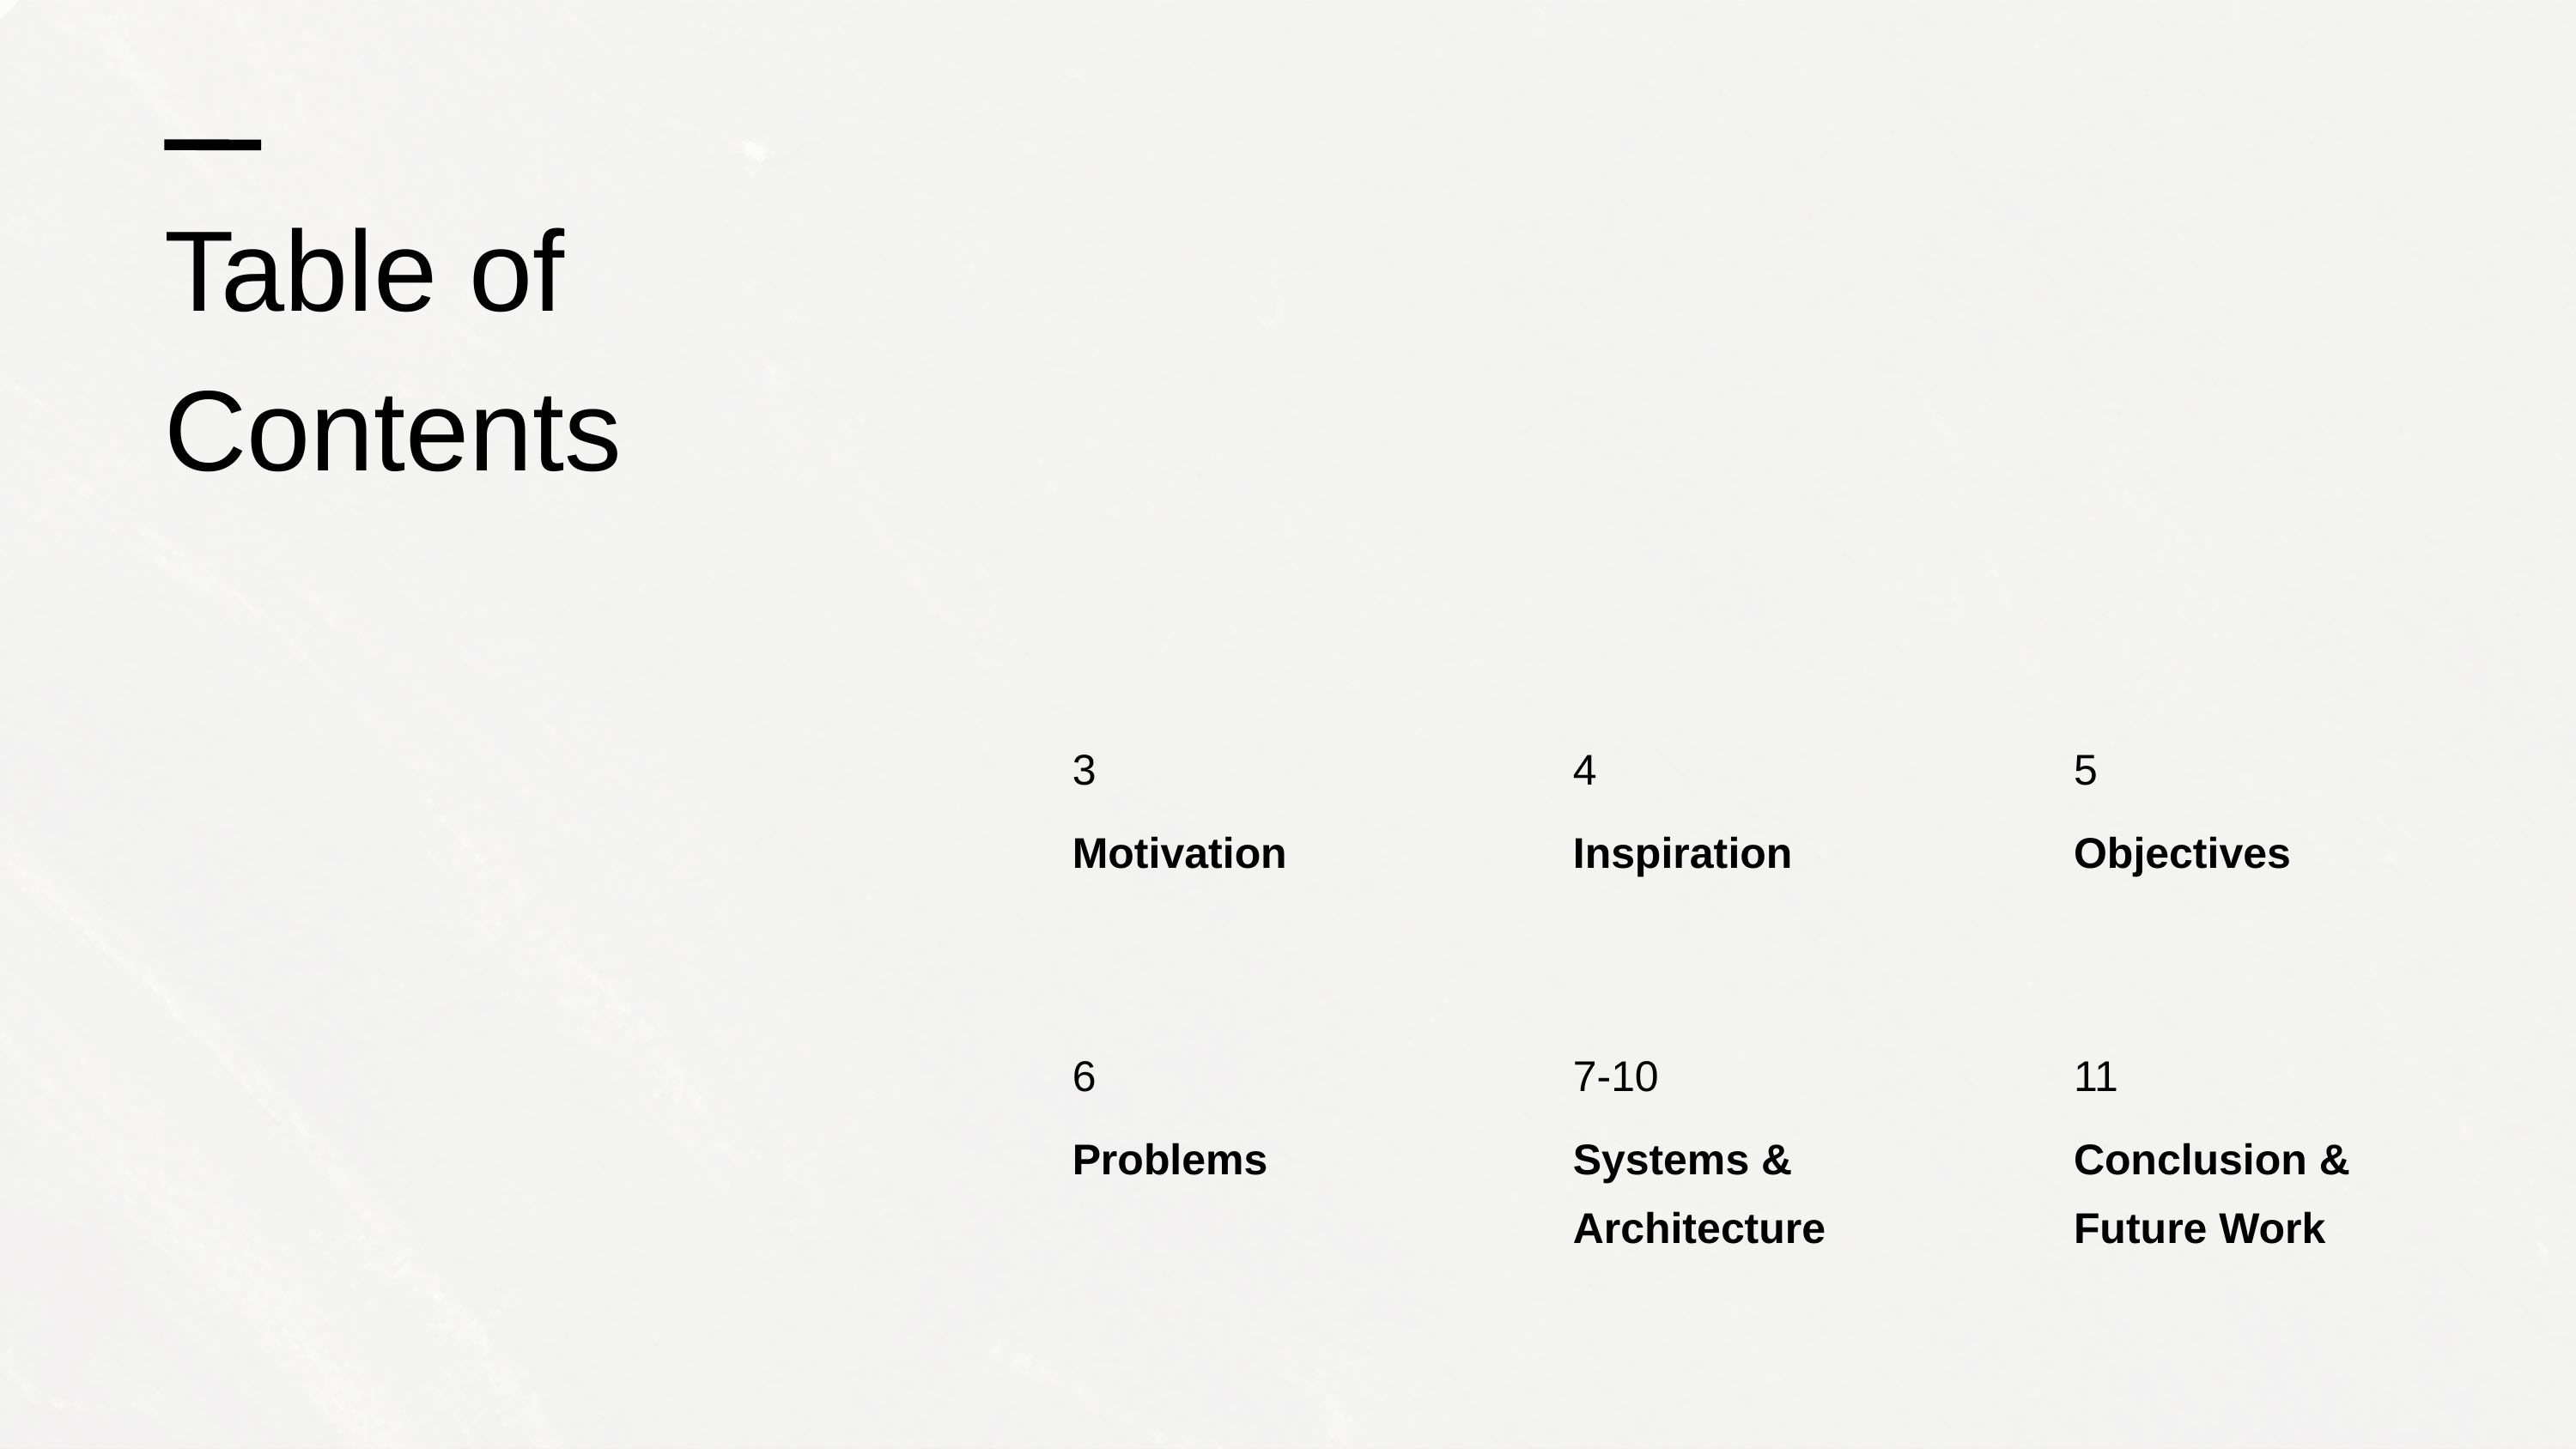

Table of Contents
3
4
5
Motivation
Inspiration
Objectives
6
7-10
11
Problems
Systems & Architecture
Conclusion & Future Work